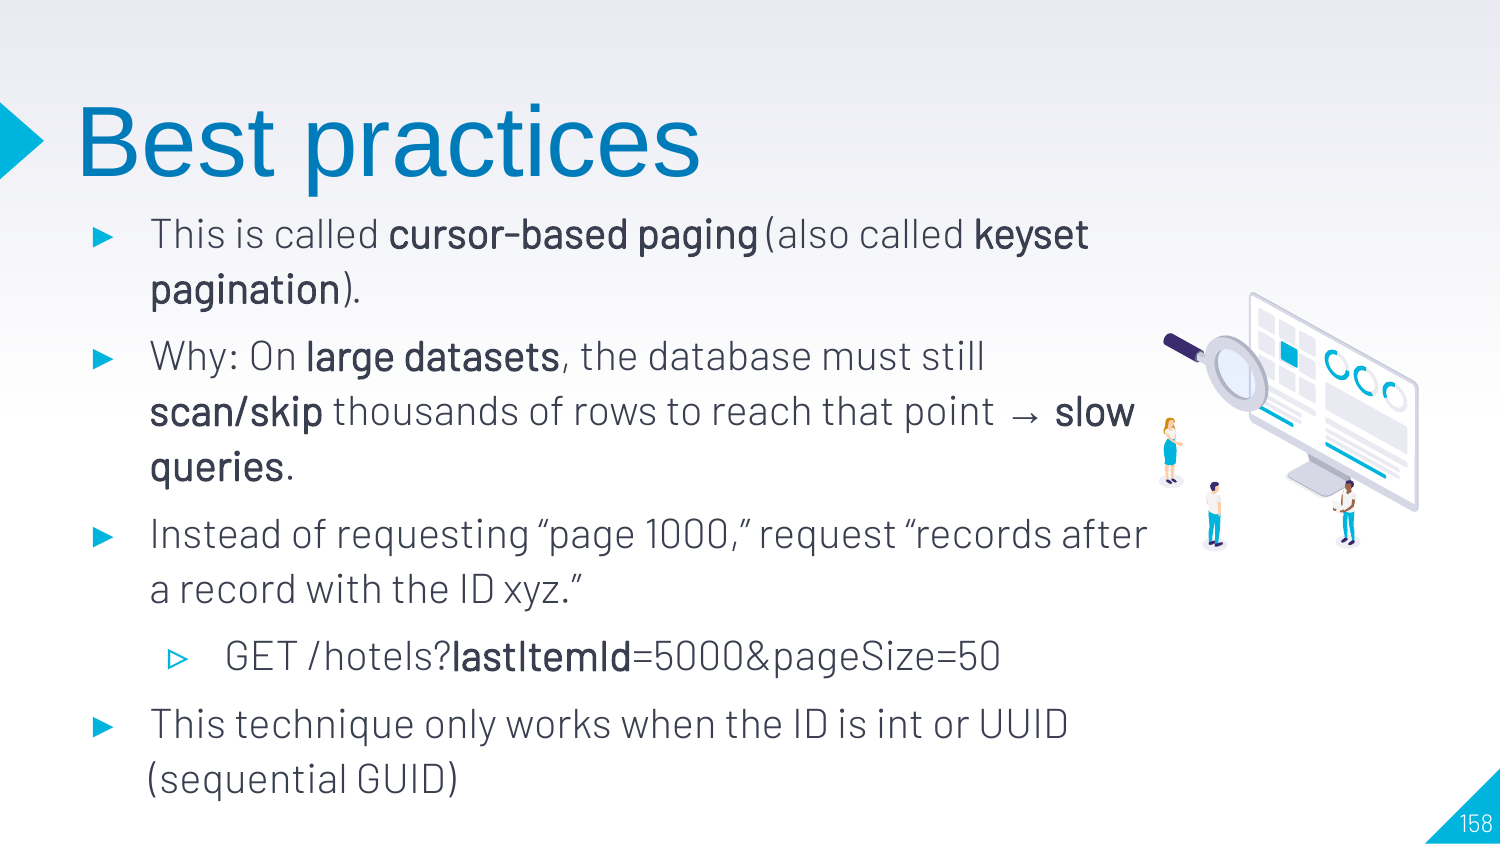

# Best practices
This is called cursor-based paging (also called keyset pagination).
Why: On large datasets, the database must still scan/skip thousands of rows to reach that point → slow queries.
Instead of requesting “page 1000,” request “records after a record with the ID xyz.”
GET /hotels?lastItemId=5000&pageSize=50
This technique only works when the ID is int or UUID (sequential GUID)

158